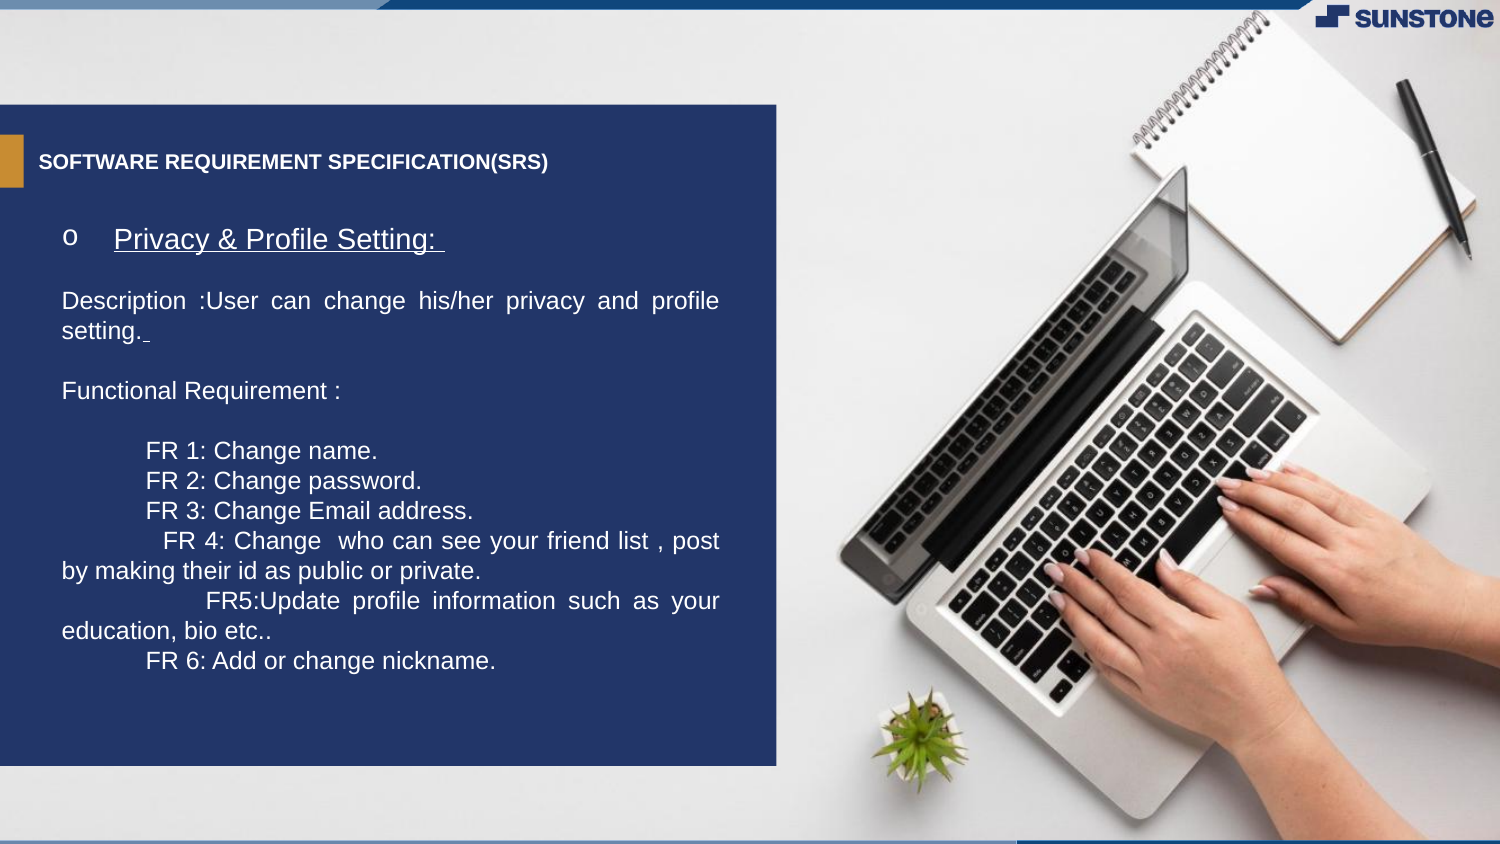

# SOFTWARE REQUIREMENT SPECIFICATION(SRS)
Privacy & Profile Setting:

Description :User can change his/her privacy and profile setting.

Functional Requirement :

            FR 1: Change name.
            FR 2: Change password.
            FR 3: Change Email address.
            FR 4: Change  who can see your friend list , post by making their id as public or private.
            FR5:Update profile information such as your education, bio etc..
            FR 6: Add or change nickname.